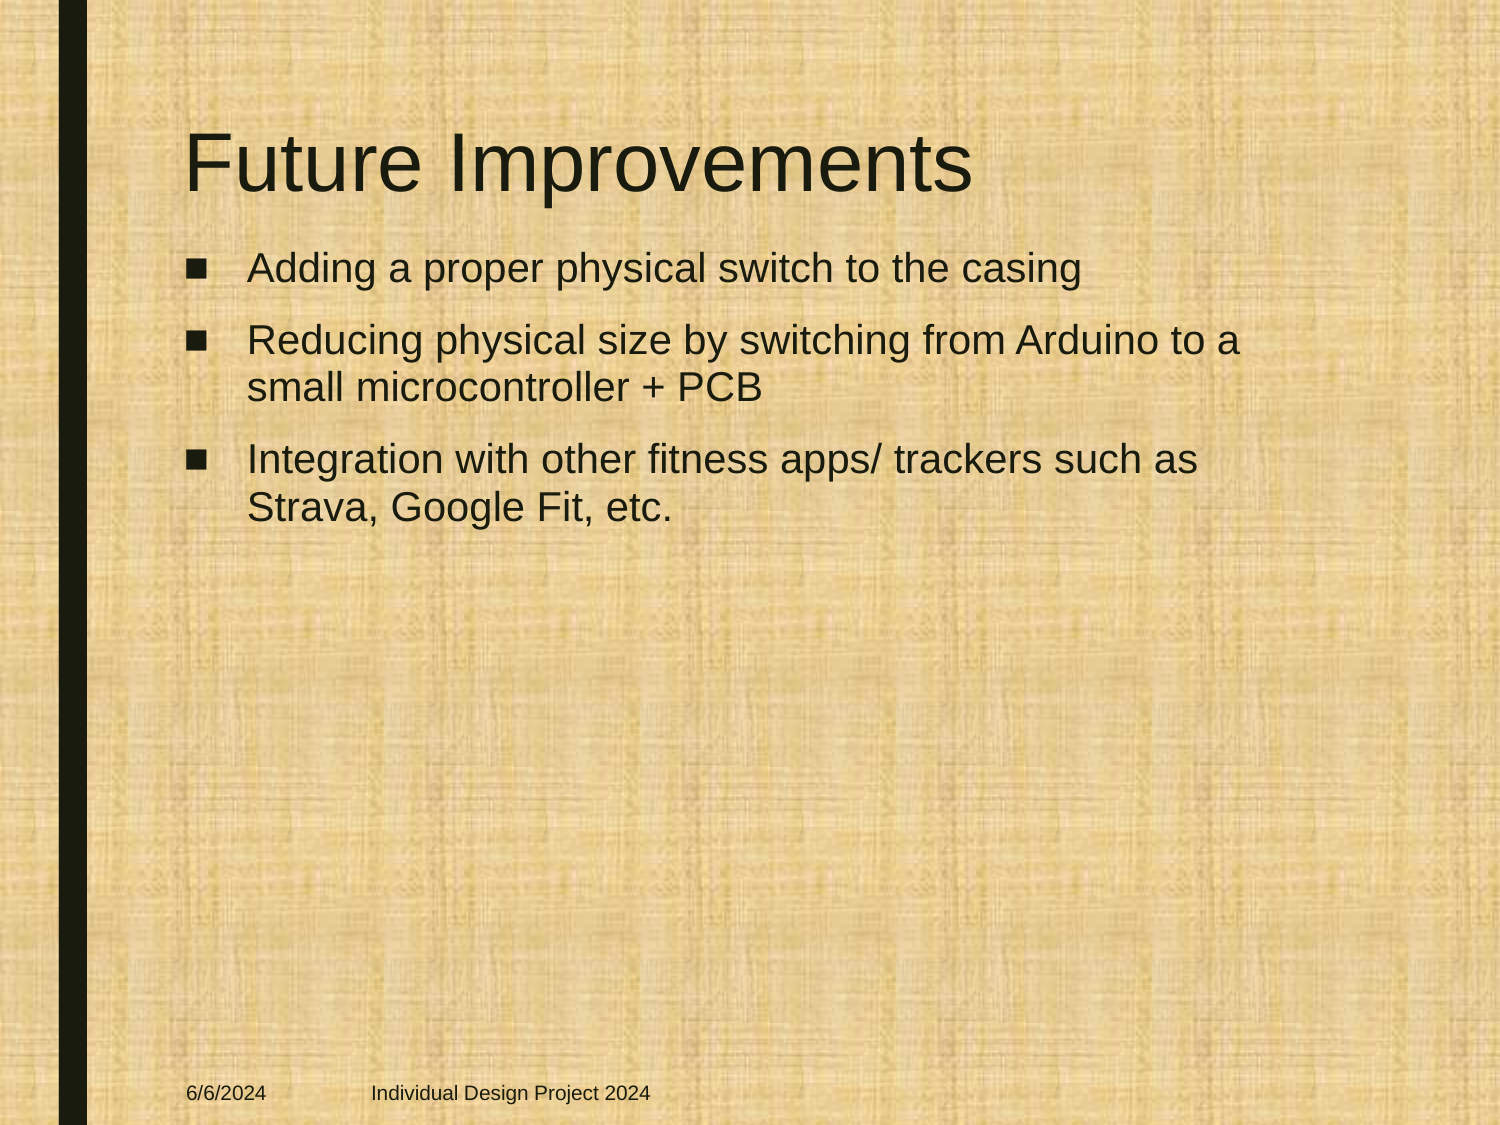

# Future Improvements
Adding a proper physical switch to the casing
Reducing physical size by switching from Arduino to a small microcontroller + PCB
Integration with other fitness apps/ trackers such as Strava, Google Fit, etc.
6/6/2024
Individual Design Project 2024